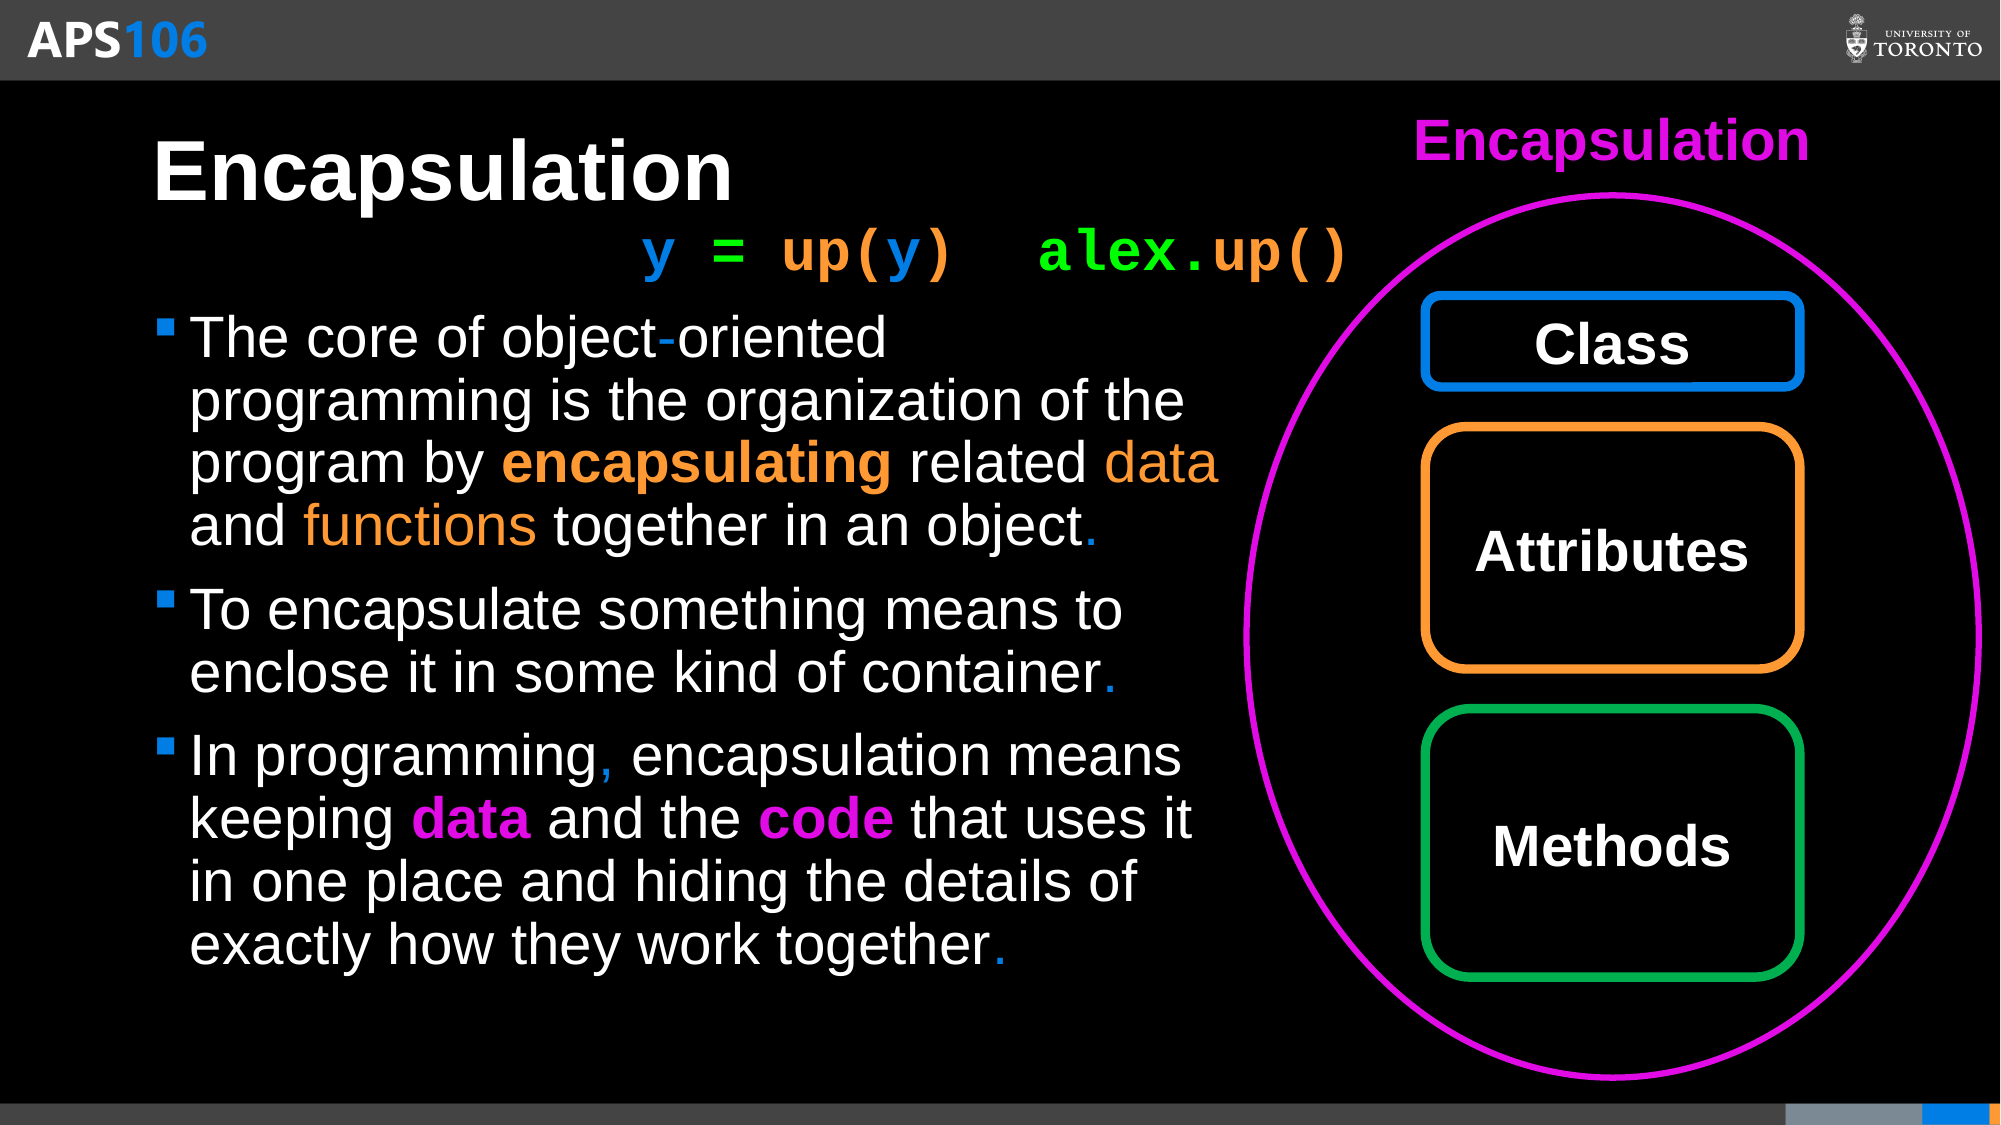

Encapsulation
# Encapsulation

y = up(y)
alex.up()
Class
The core of object-oriented programming is the organization of the program by encapsulating related data and functions together in an object.
To encapsulate something means to enclose it in some kind of container.
In programming, encapsulation means keeping data and the code that uses it in one place and hiding the details of exactly how they work together.
Attributes
Methods